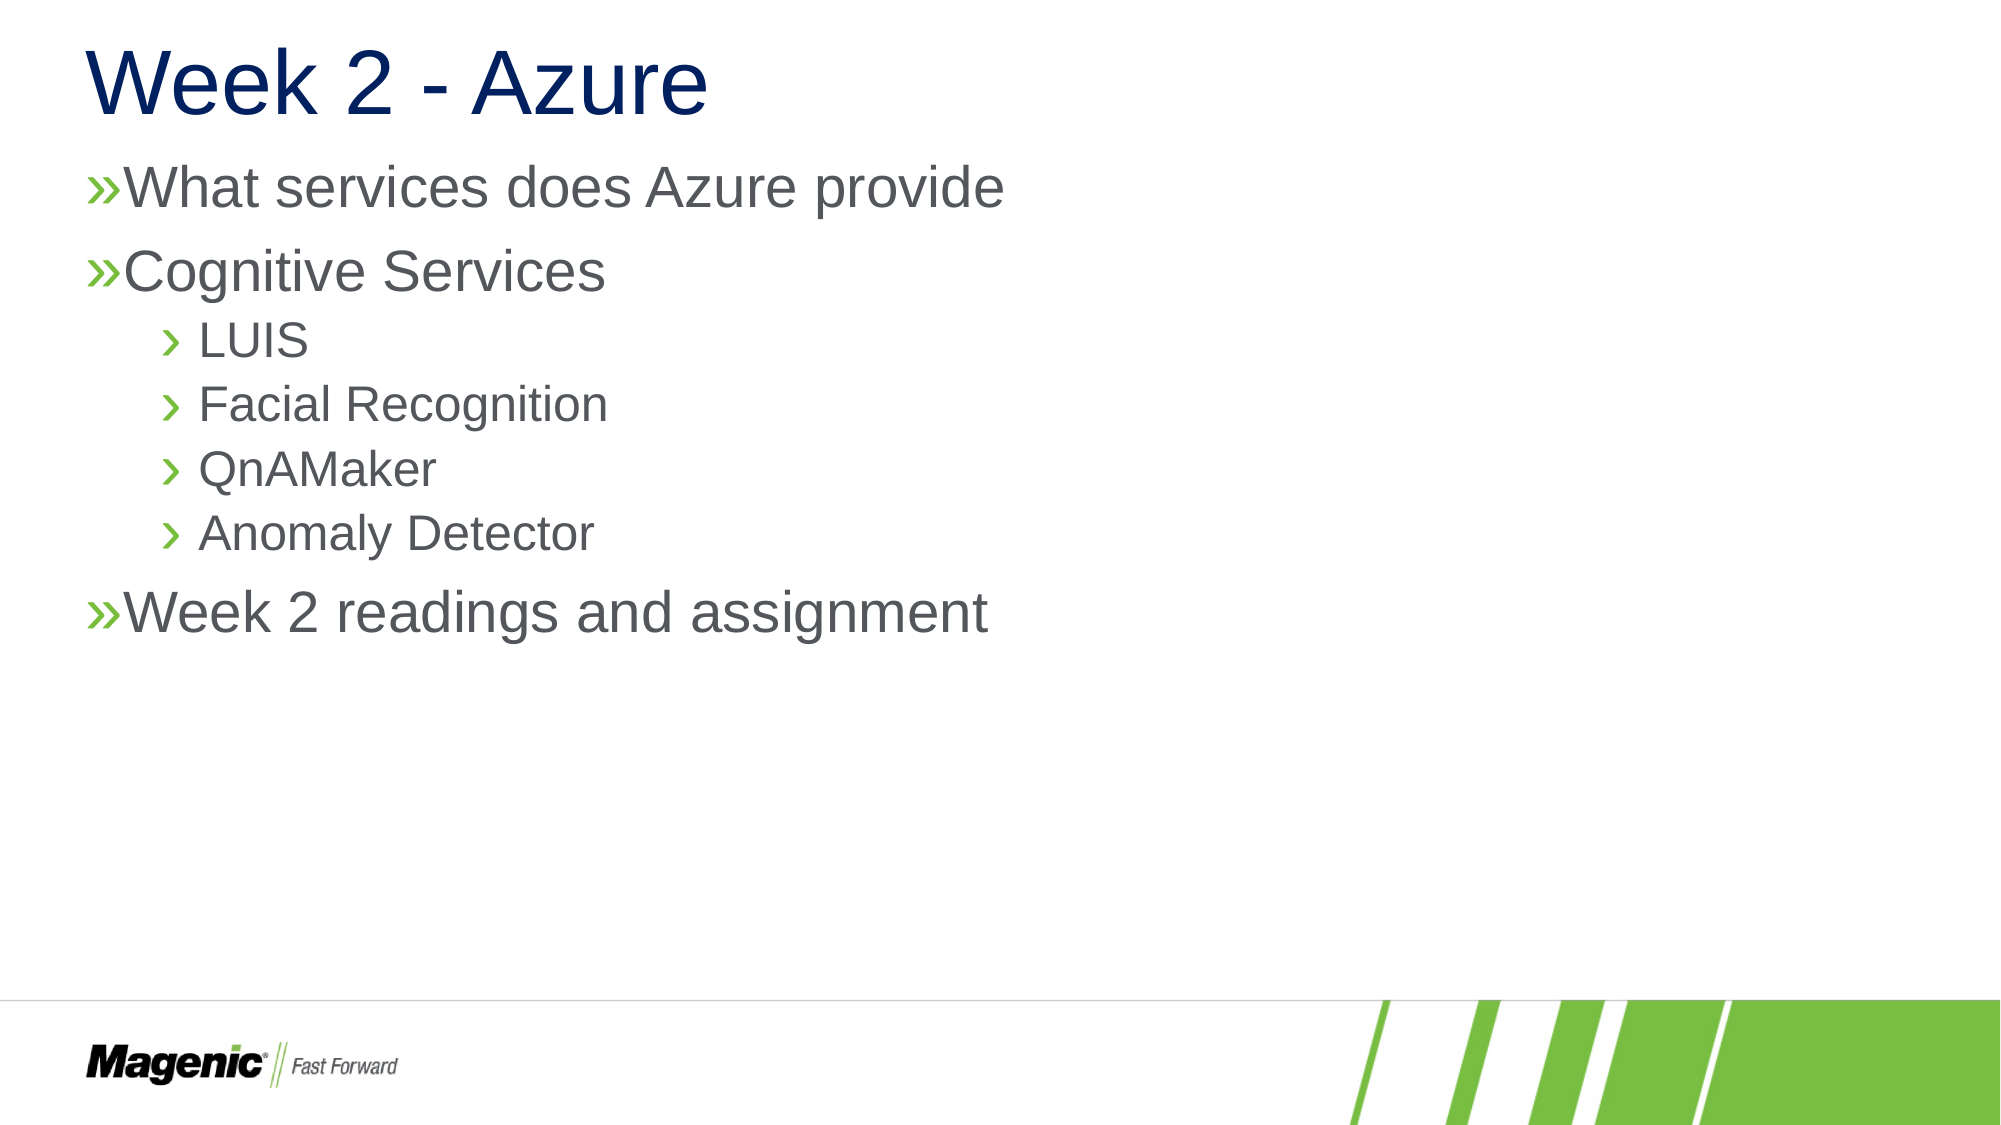

# Week 2 - Azure
What services does Azure provide
Cognitive Services
LUIS
Facial Recognition
QnAMaker
Anomaly Detector
Week 2 readings and assignment